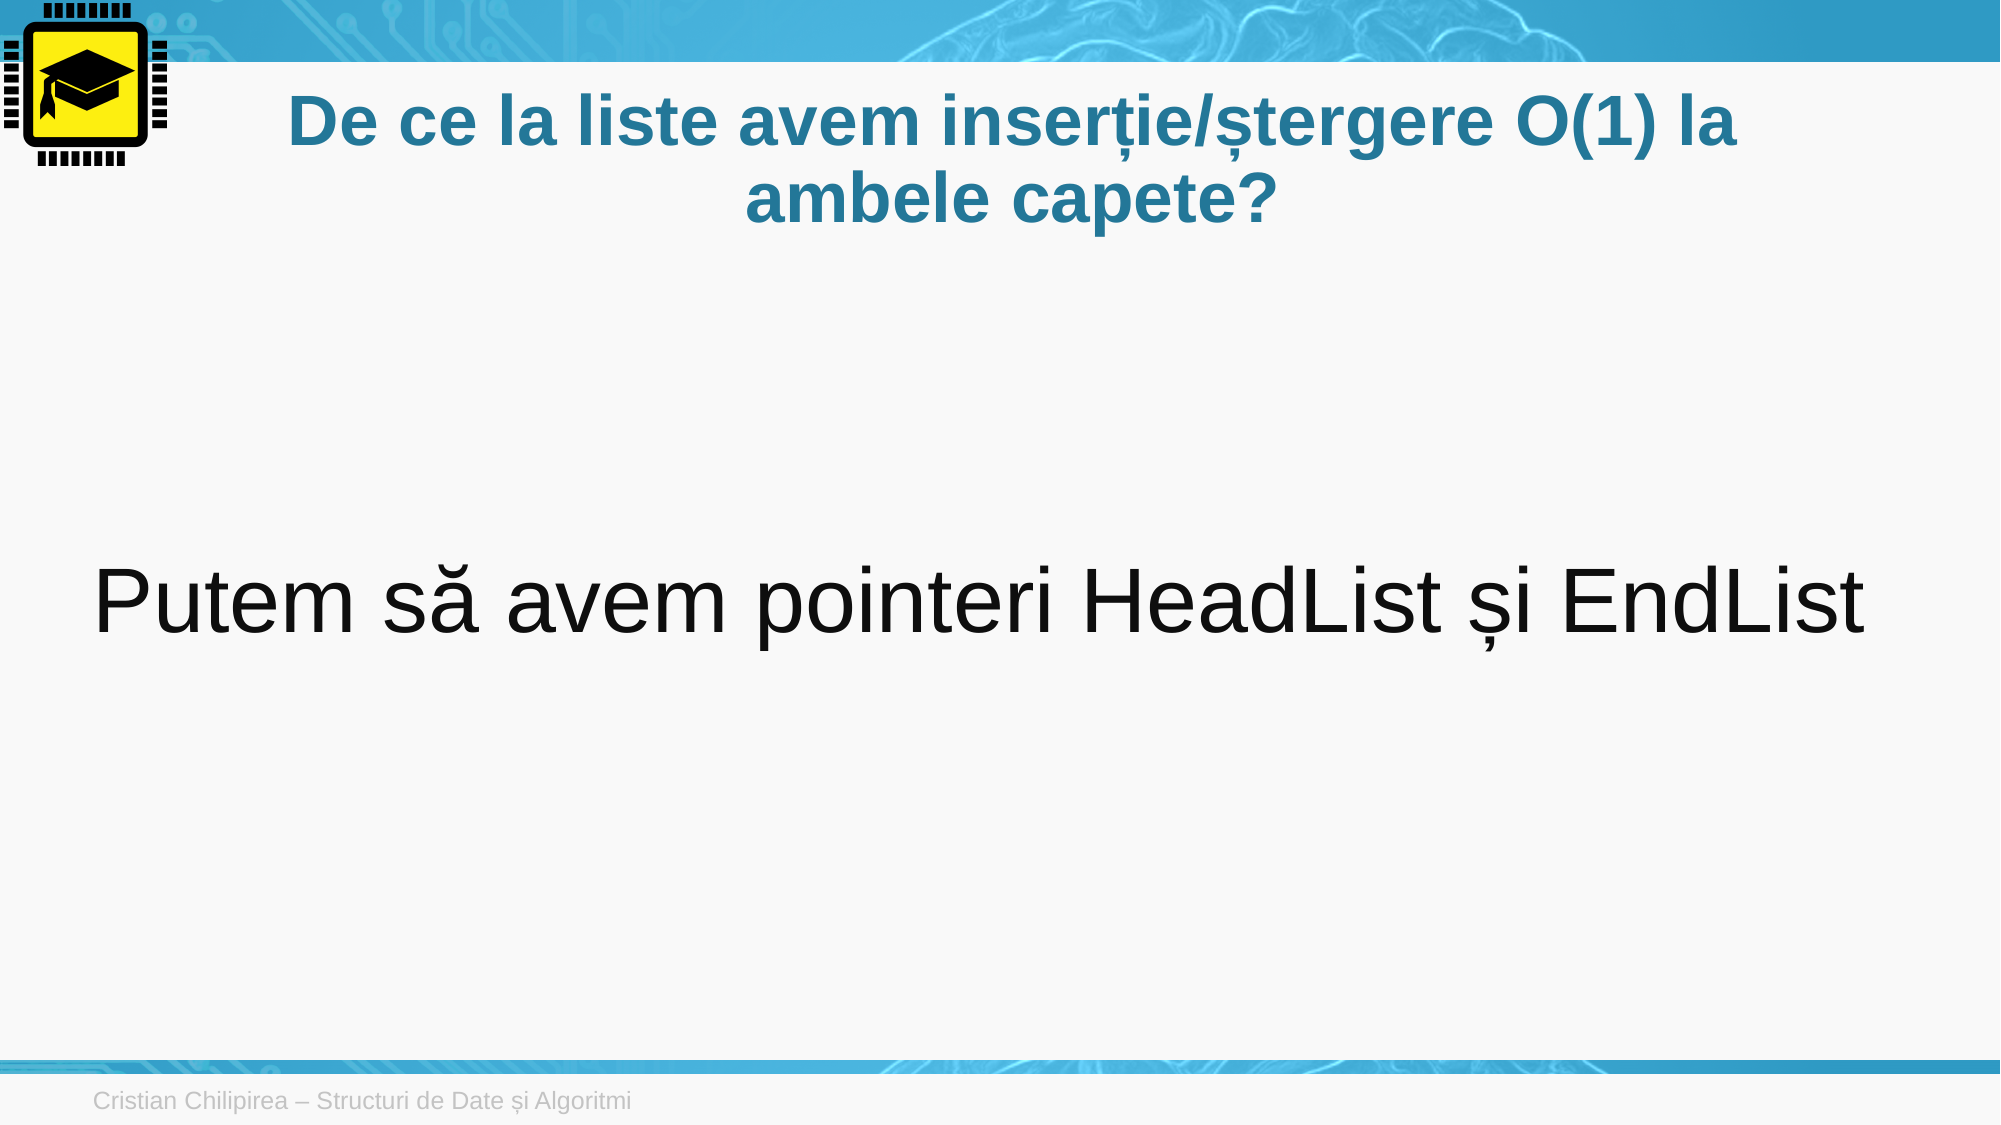

# De ce la liste avem inserție/ștergere O(1) la ambele capete?
Putem să avem pointeri HeadList și EndList
Cristian Chilipirea – Structuri de Date și Algoritmi